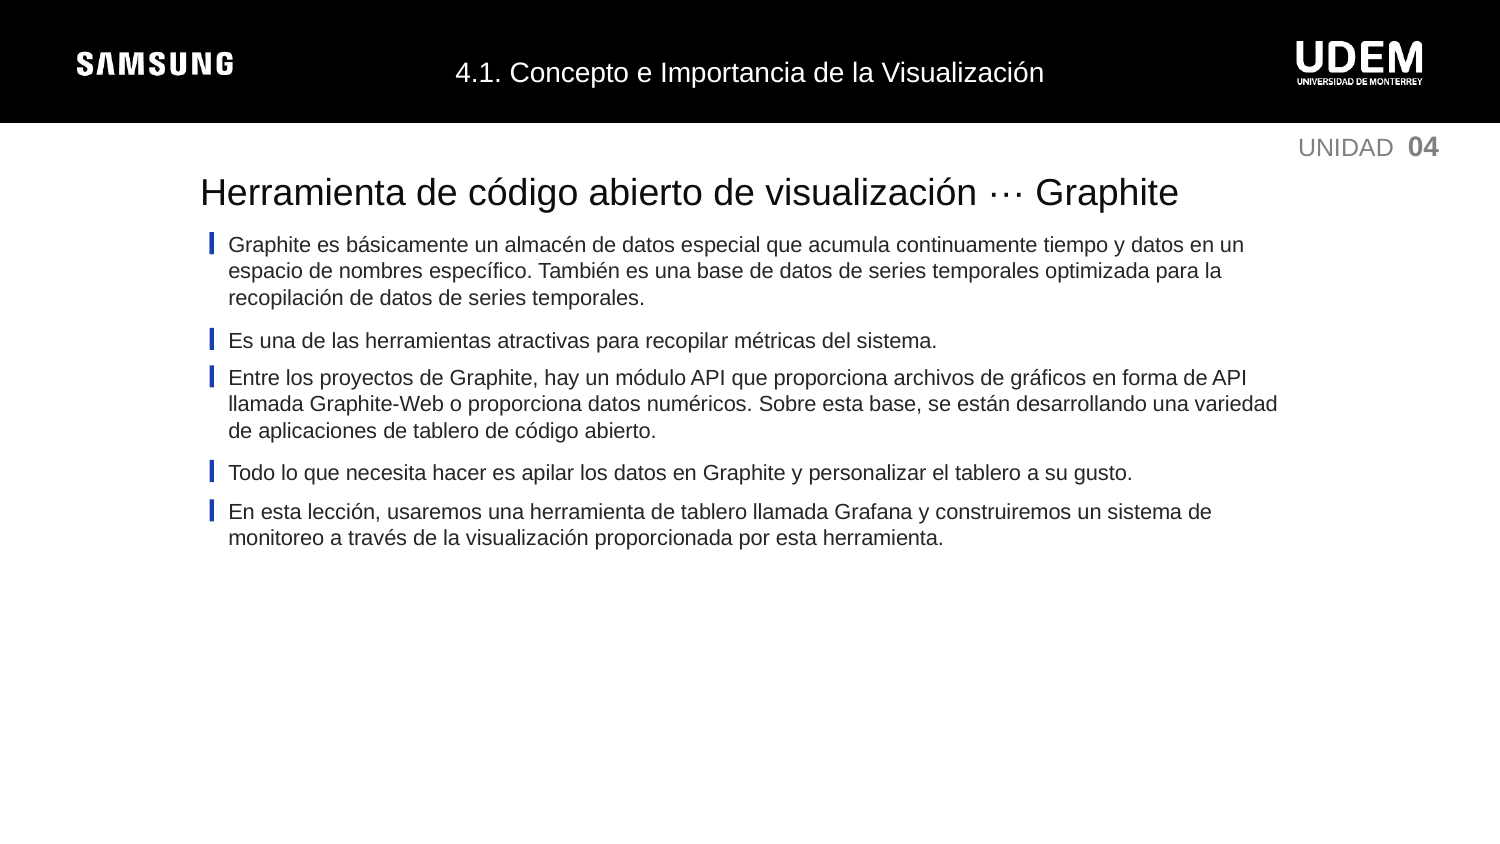

4.1. Concepto e Importancia de la Visualización
UNIDAD  04
Herramienta de código abierto de visualización ··· Graphite
Graphite es básicamente un almacén de datos especial que acumula continuamente tiempo y datos en un espacio de nombres específico. También es una base de datos de series temporales optimizada para la recopilación de datos de series temporales.

Es una de las herramientas atractivas para recopilar métricas del sistema.

Entre los proyectos de Graphite, hay un módulo API que proporciona archivos de gráficos en forma de API llamada Graphite-Web o proporciona datos numéricos. Sobre esta base, se están desarrollando una variedad de aplicaciones de tablero de código abierto.

Todo lo que necesita hacer es apilar los datos en Graphite y personalizar el tablero a su gusto.

En esta lección, usaremos una herramienta de tablero llamada Grafana y construiremos un sistema de monitoreo a través de la visualización proporcionada por esta herramienta.